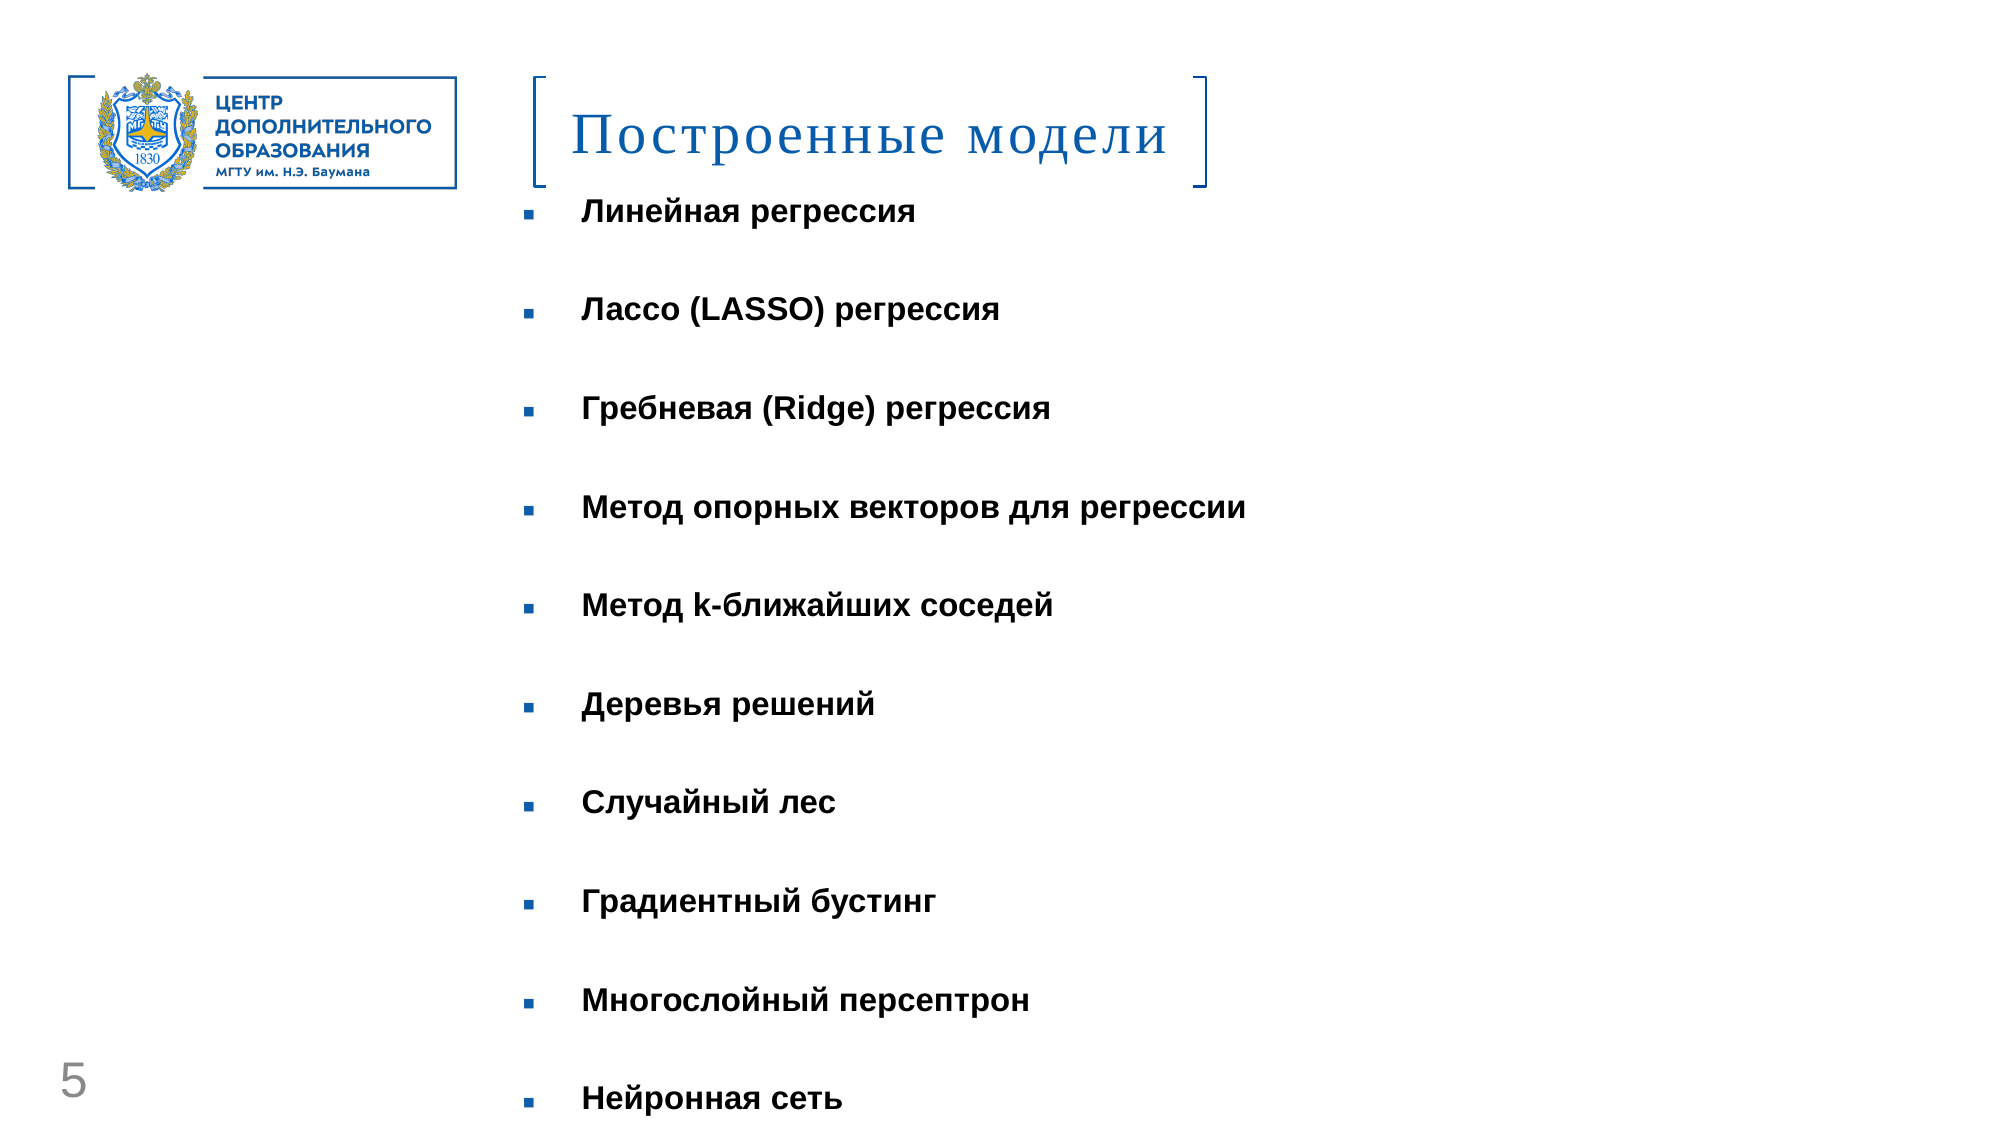

Построенные модели

Линейная регрессия

Лассо (LASSO) регрессия

Гребневая (Ridge) регрессия

Метод опорных векторов для регрессии

Метод k-ближайших соседей

Деревья решений

Случайный лес

Градиентный бустинг

Многослойный персептрон

Нейронная сеть
5